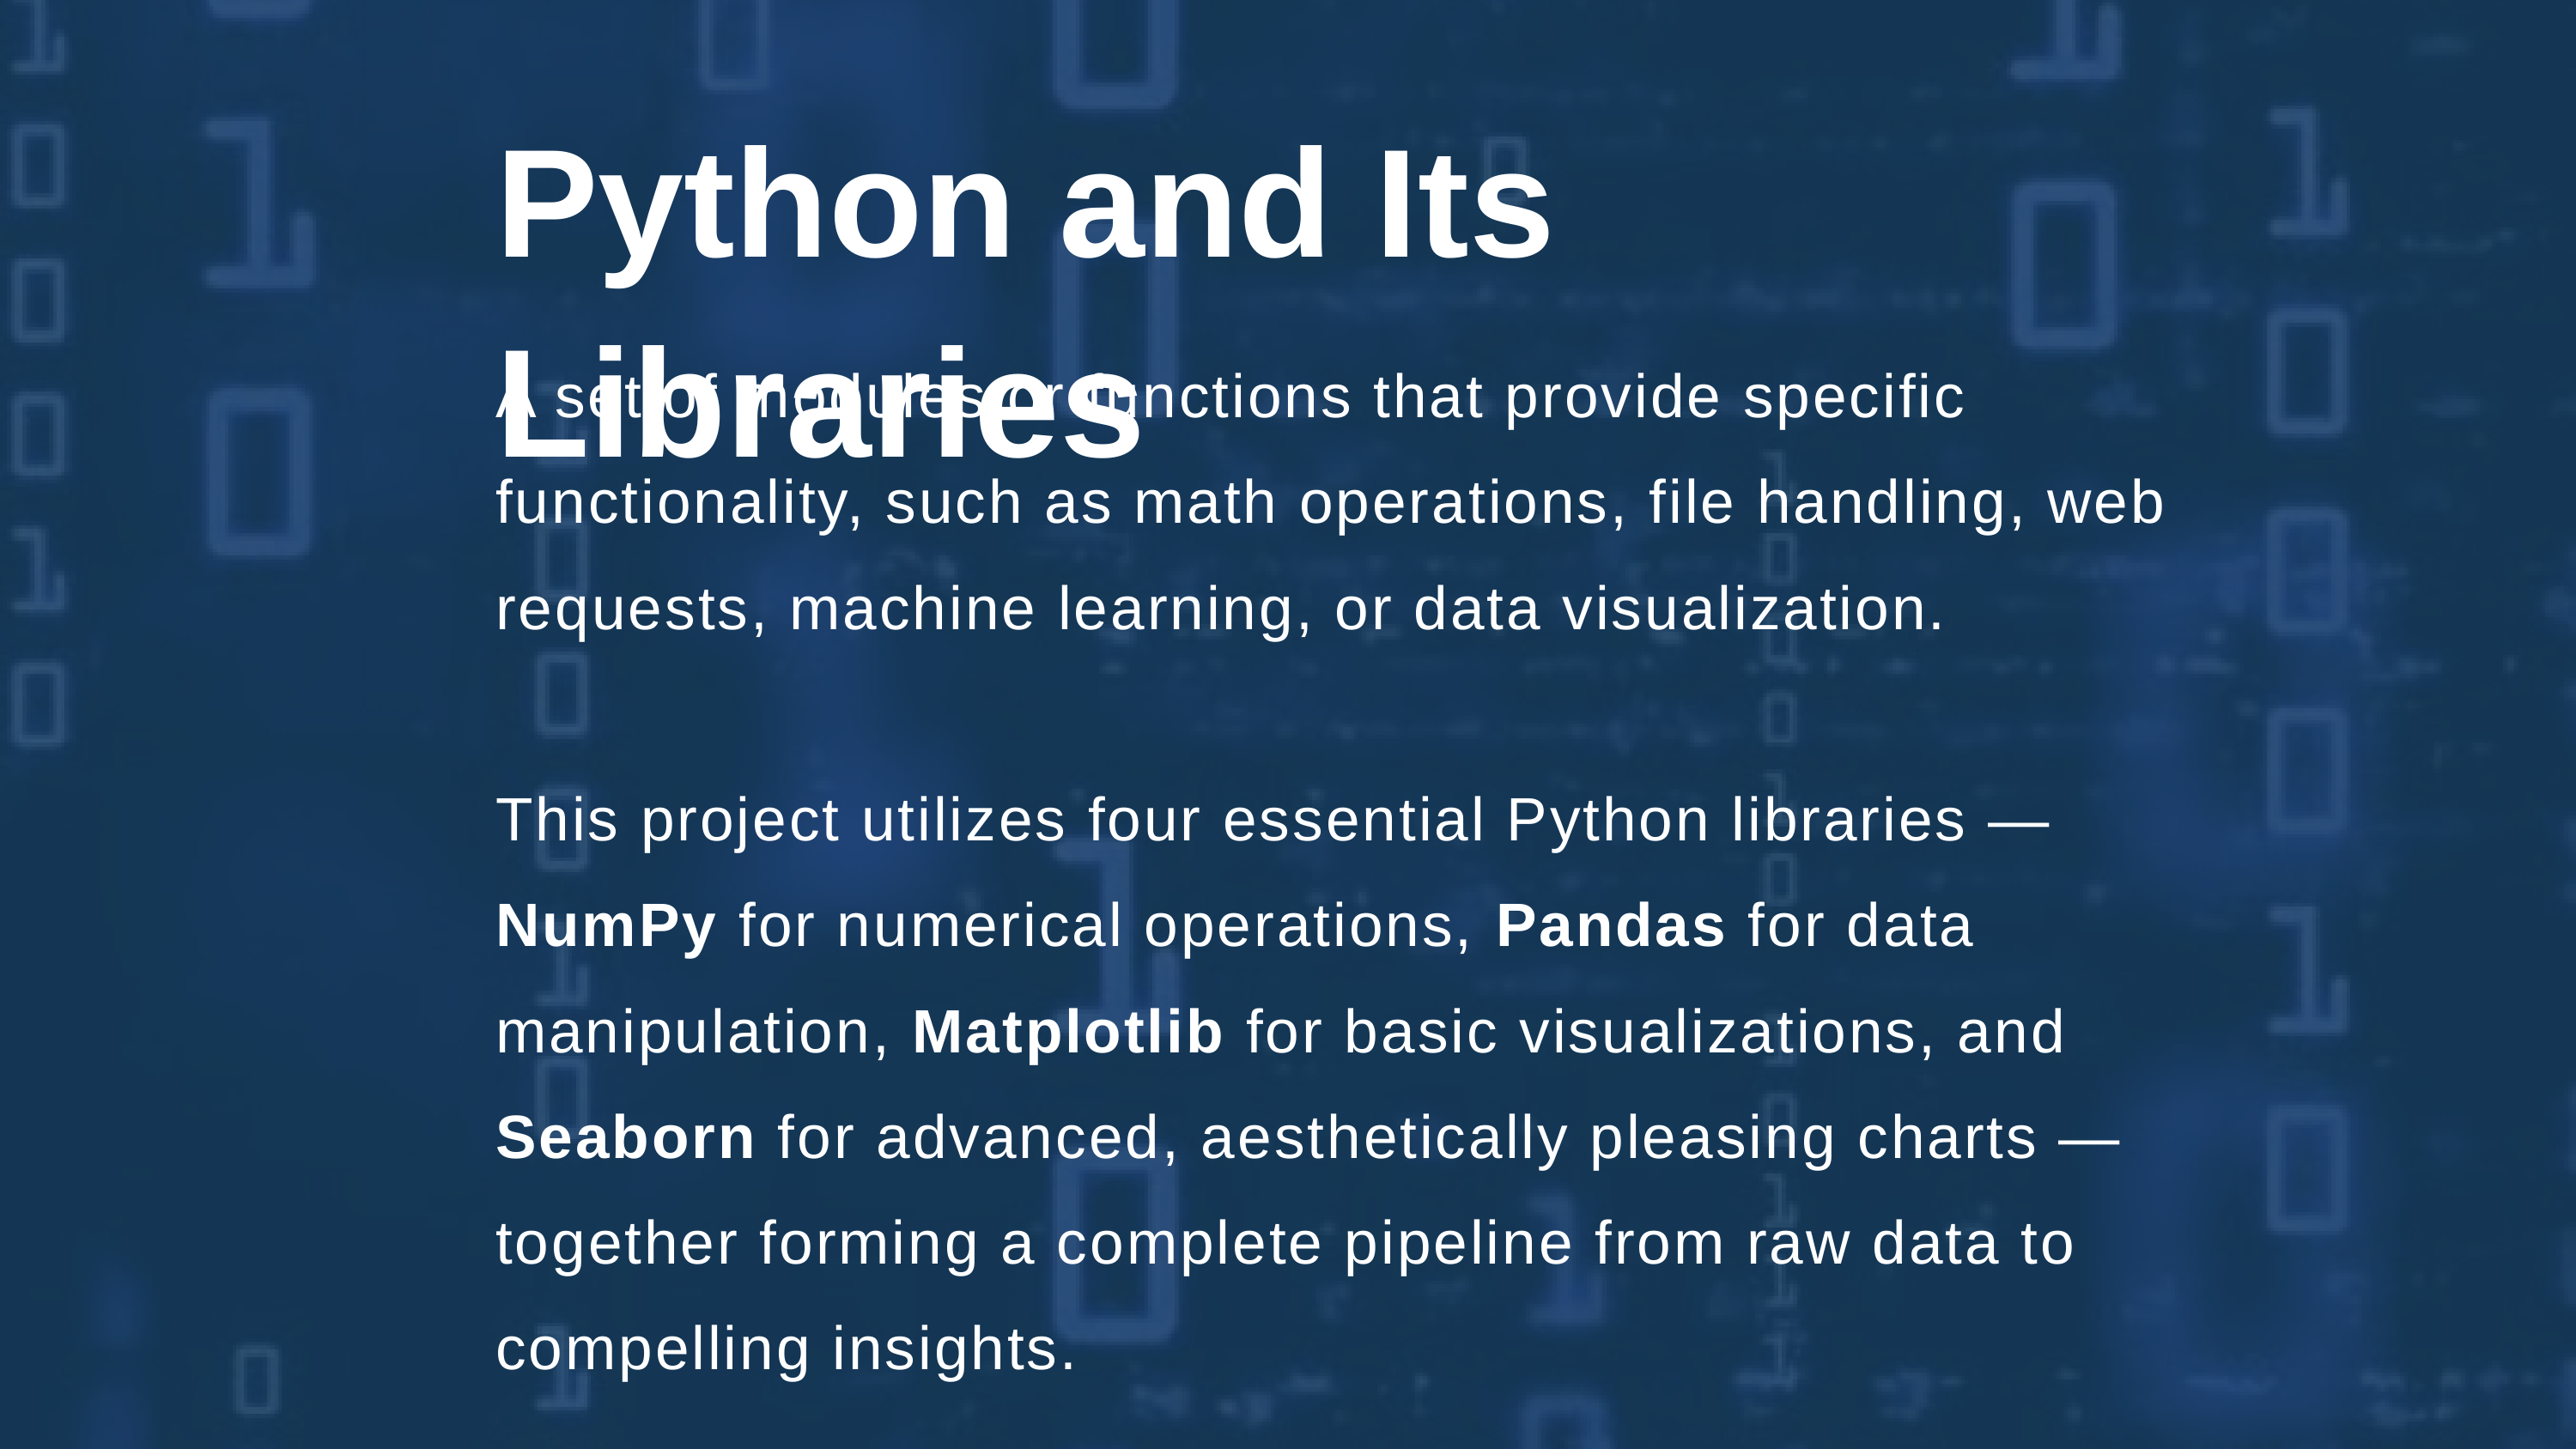

Python and Its Libraries
A set of modules or functions that provide specific functionality, such as math operations, file handling, web requests, machine learning, or data visualization.

This project utilizes four essential Python libraries — NumPy for numerical operations, Pandas for data manipulation, Matplotlib for basic visualizations, and Seaborn for advanced, aesthetically pleasing charts — together forming a complete pipeline from raw data to compelling insights.